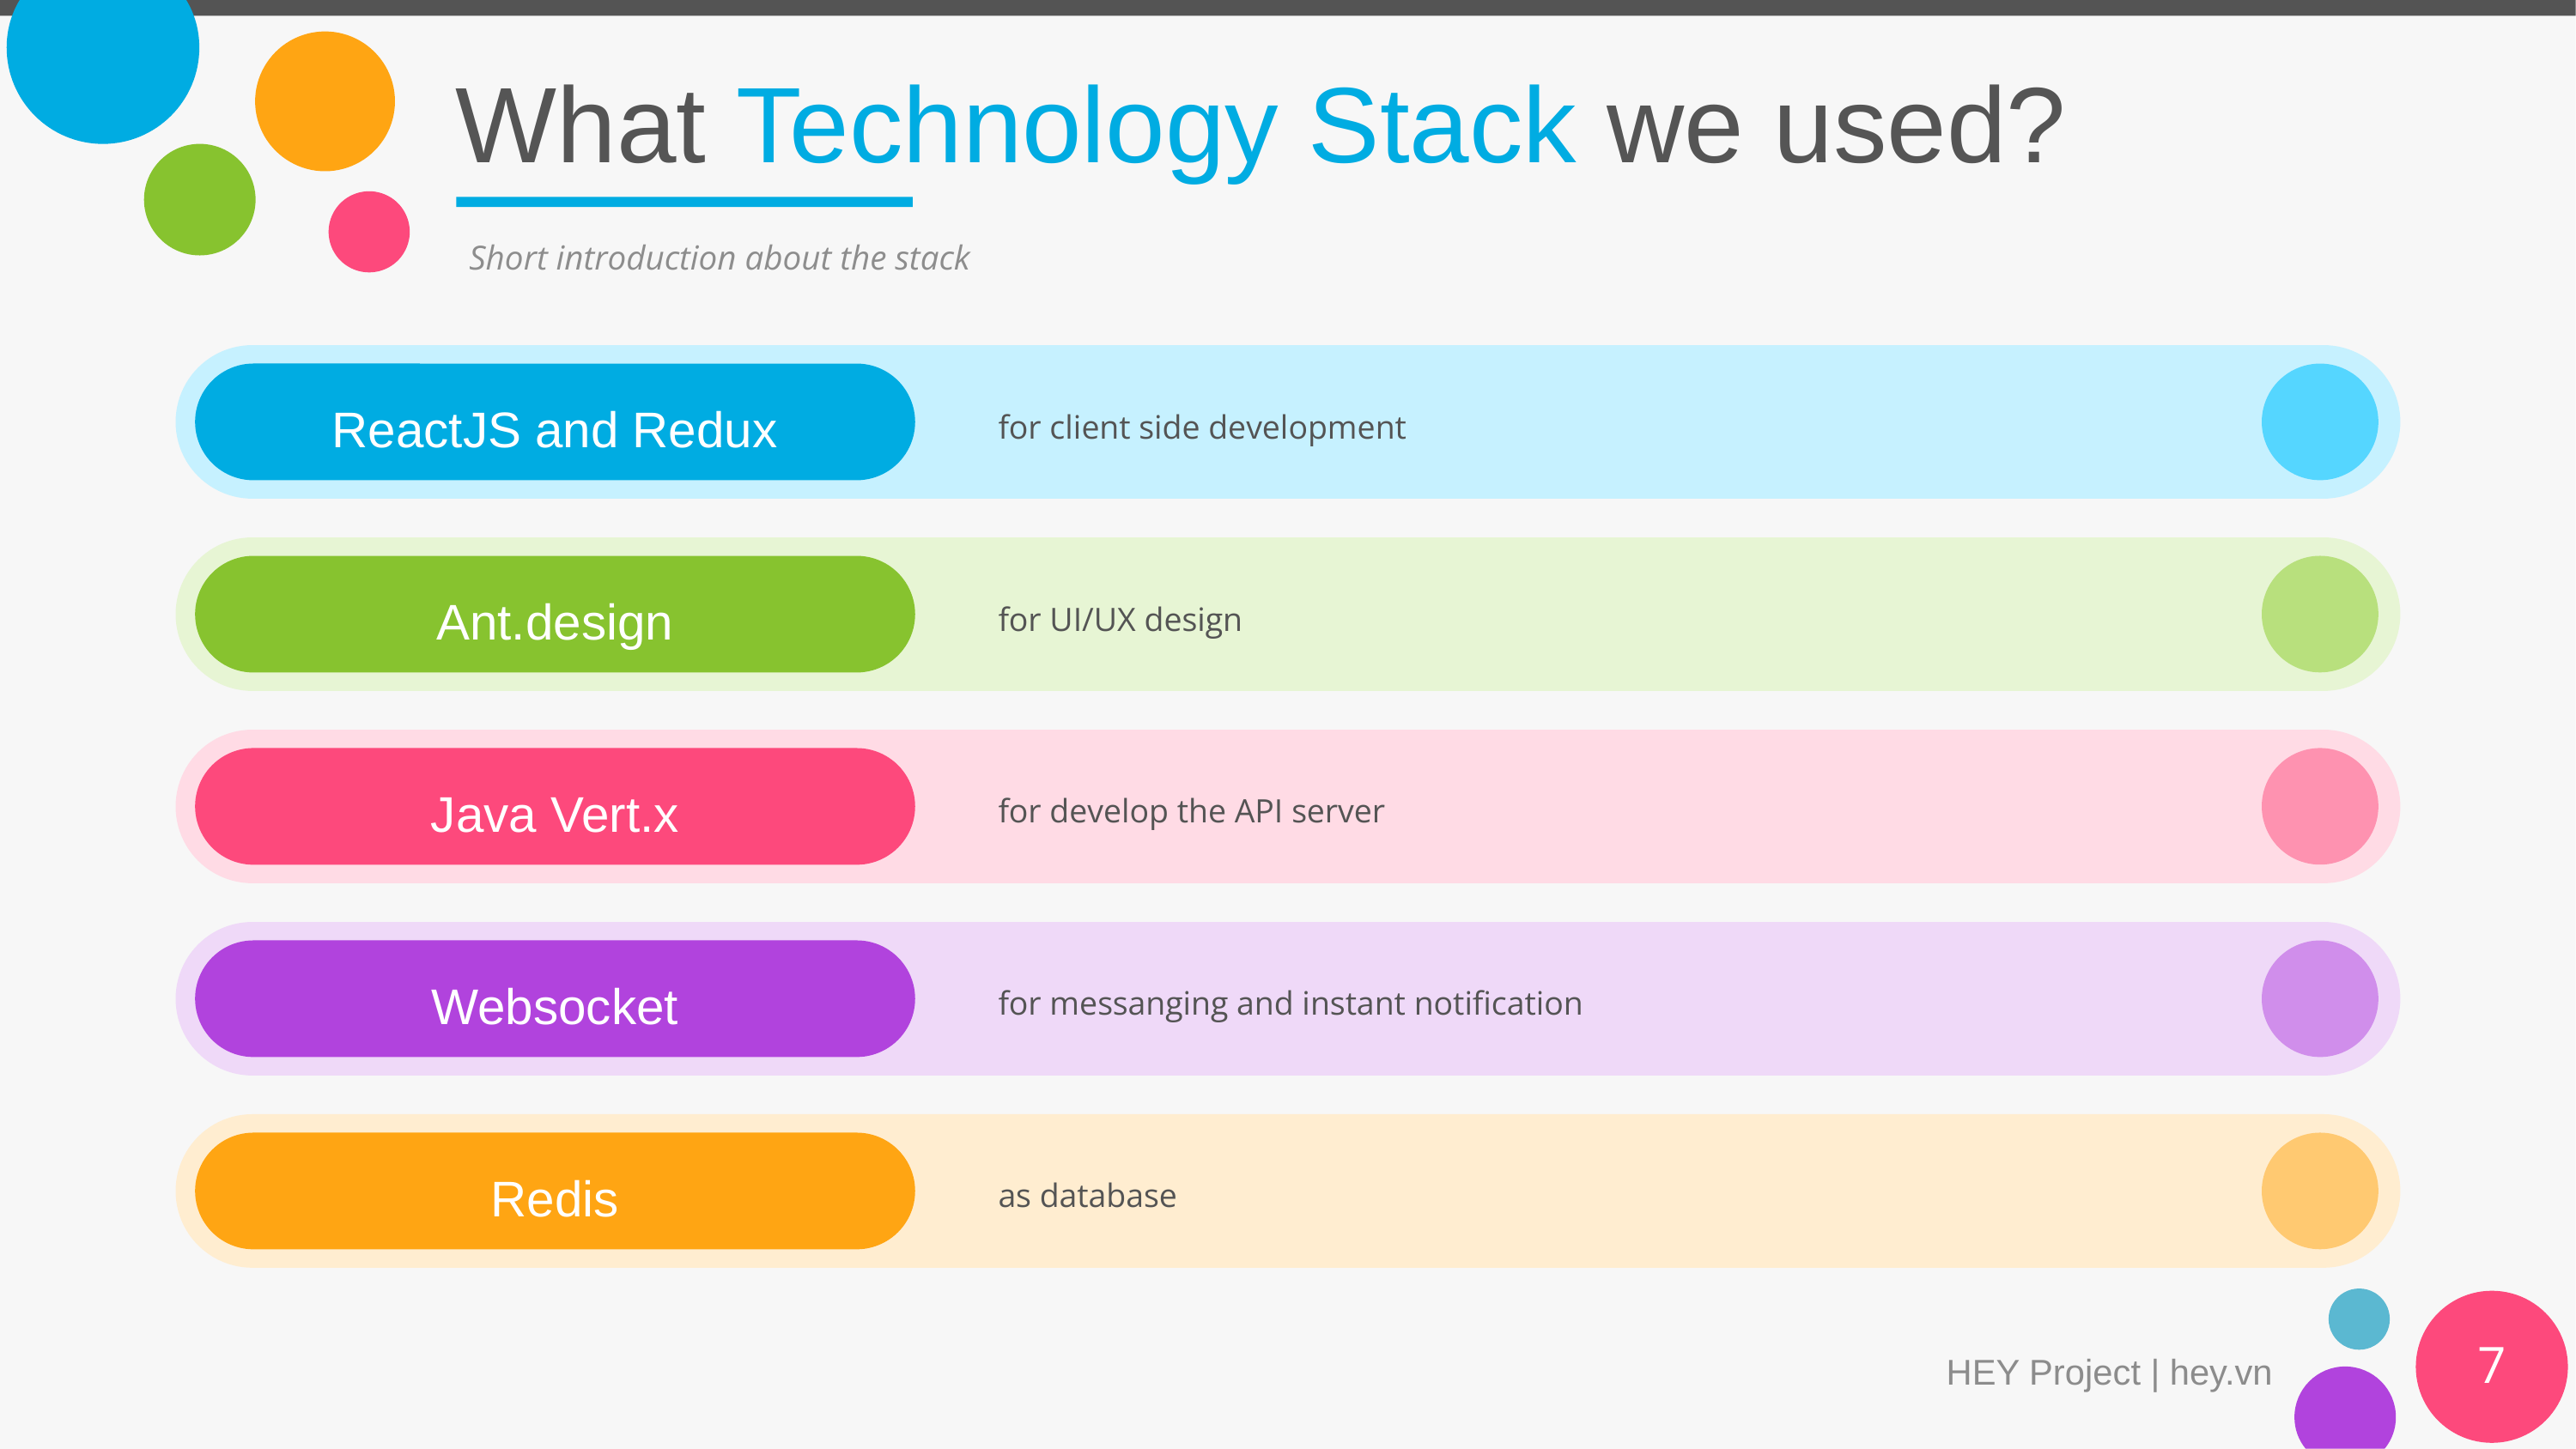

# What Technology Stack we used?
Short introduction about the stack
for client side development
ReactJS and Redux
for UI/UX design
Ant.design
for develop the API server
Java Vert.x
for messanging and instant notification
Websocket
as database
Redis
7
HEY Project | hey.vn